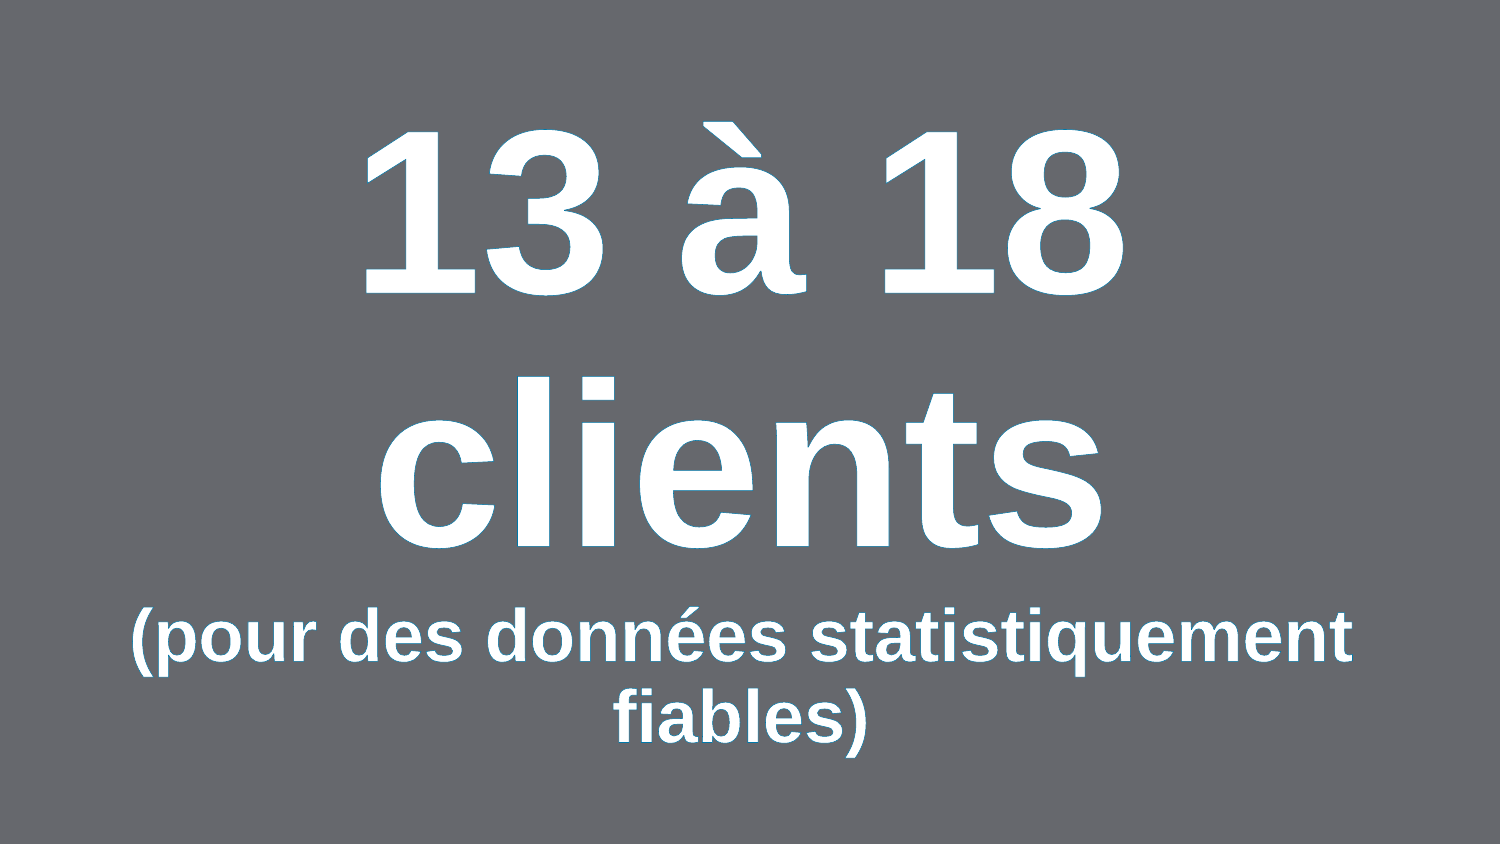

# 13 à 18 clients (pour des données statistiquement fiables)